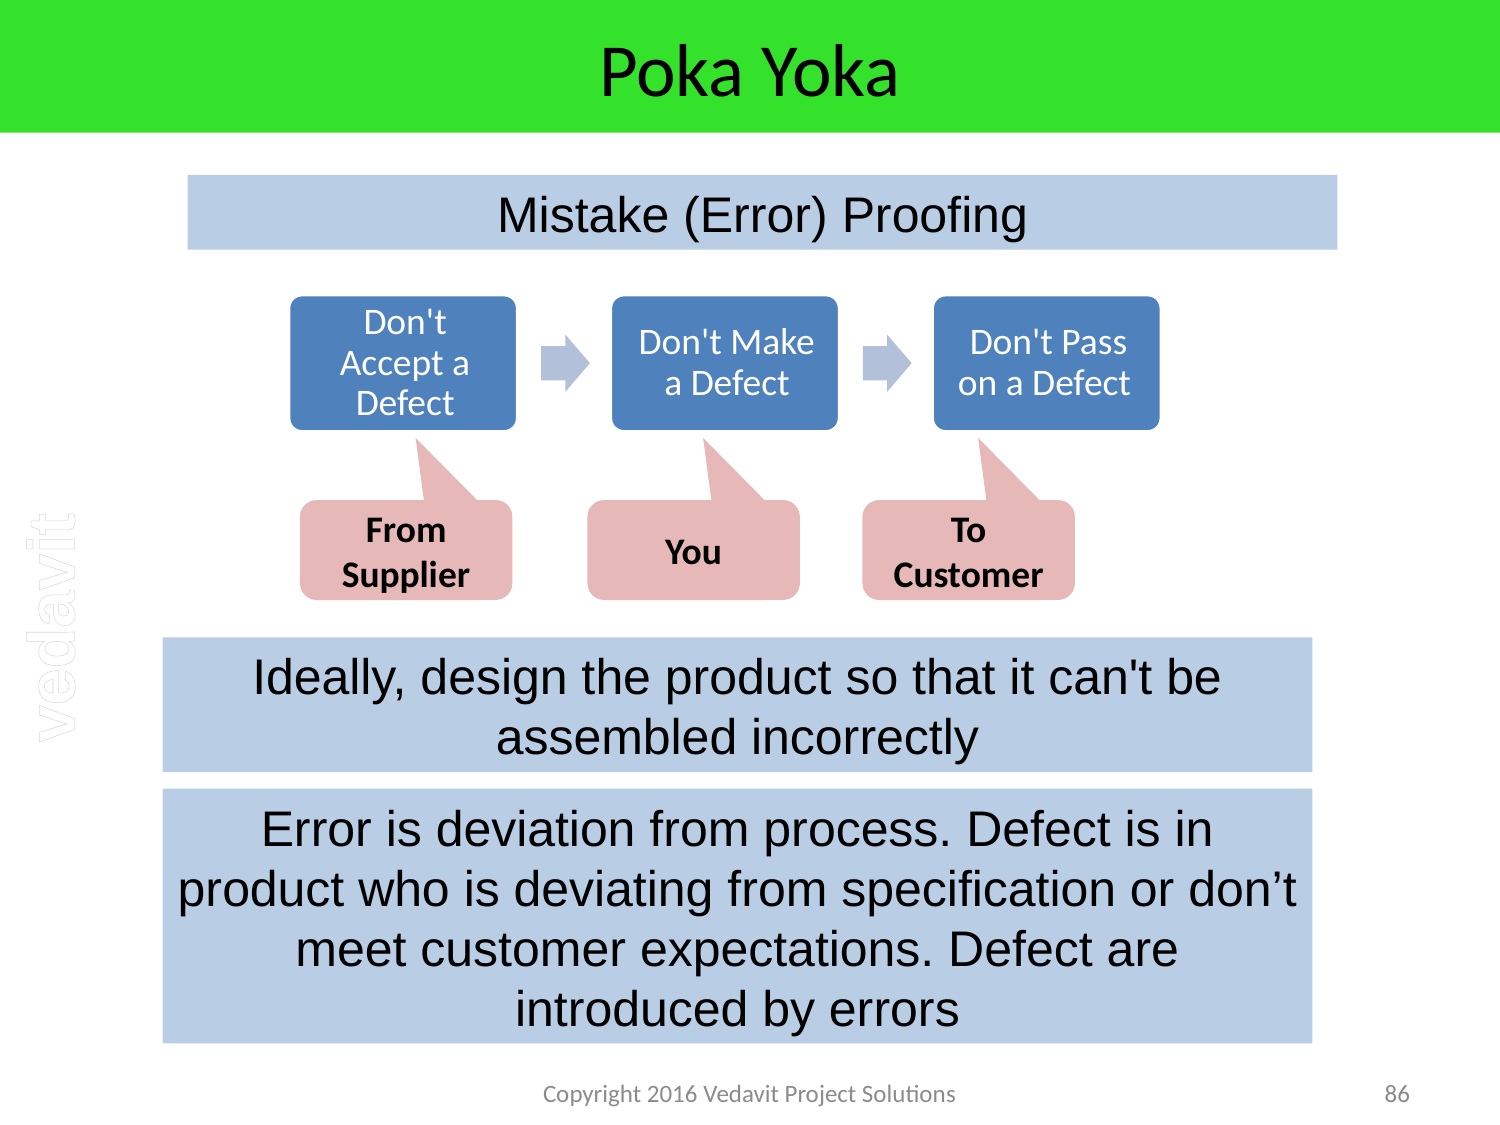

# Poka Yoka
Mistake (Error) Proofing
Don't Accept a Defect

Don't Make a Defect

Don't Pass on a Defect
From Supplier
You
To Customer
Ideally, design the product so that it can't be assembled incorrectly
Error is deviation from process. Defect is in product who is deviating from specification or don’t meet customer expectations. Defect are introduced by errors
Copyright 2016 Vedavit Project Solutions
86